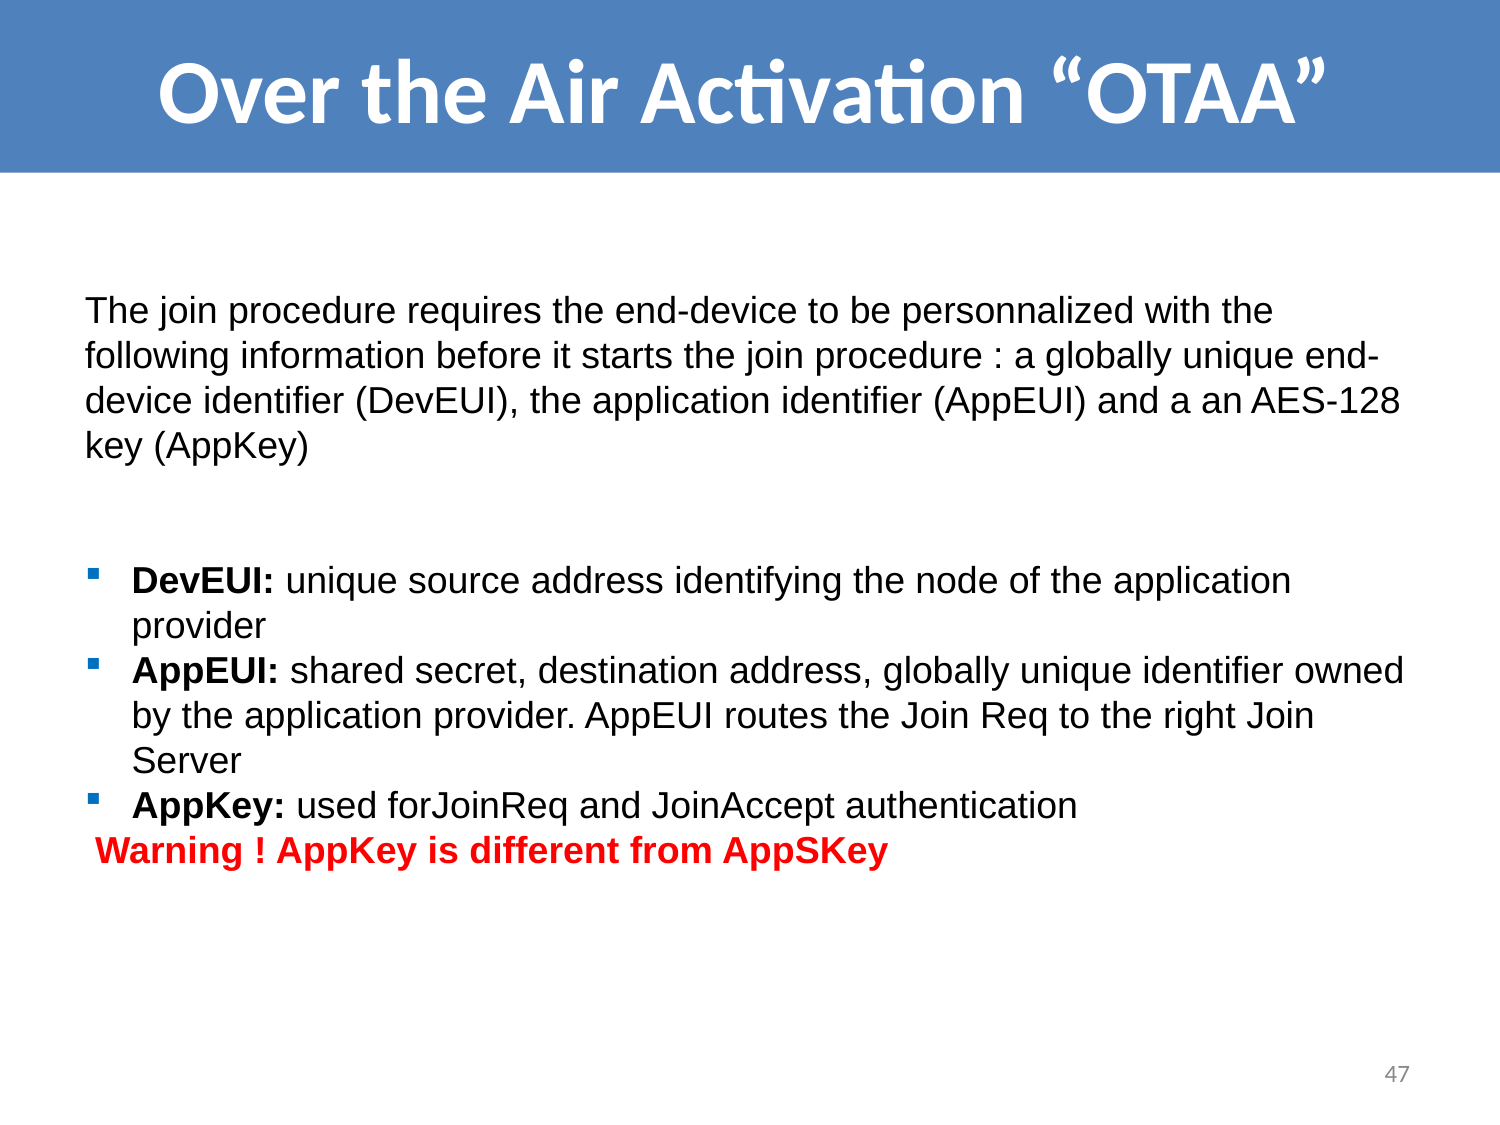

# Over the Air Activation “OTAA”

The join procedure requires the end-device to be personnalized with the following information before it starts the join procedure : a globally unique end-device identifier (DevEUI), the application identifier (AppEUI) and a an AES-128 key (AppKey)

DevEUI: unique source address identifying the node of the application provider
AppEUI: shared secret, destination address, globally unique identifier owned by the application provider. AppEUI routes the Join Req to the right Join Server
AppKey: used forJoinReq and JoinAccept authentication
 Warning ! AppKey is different from AppSKey
47